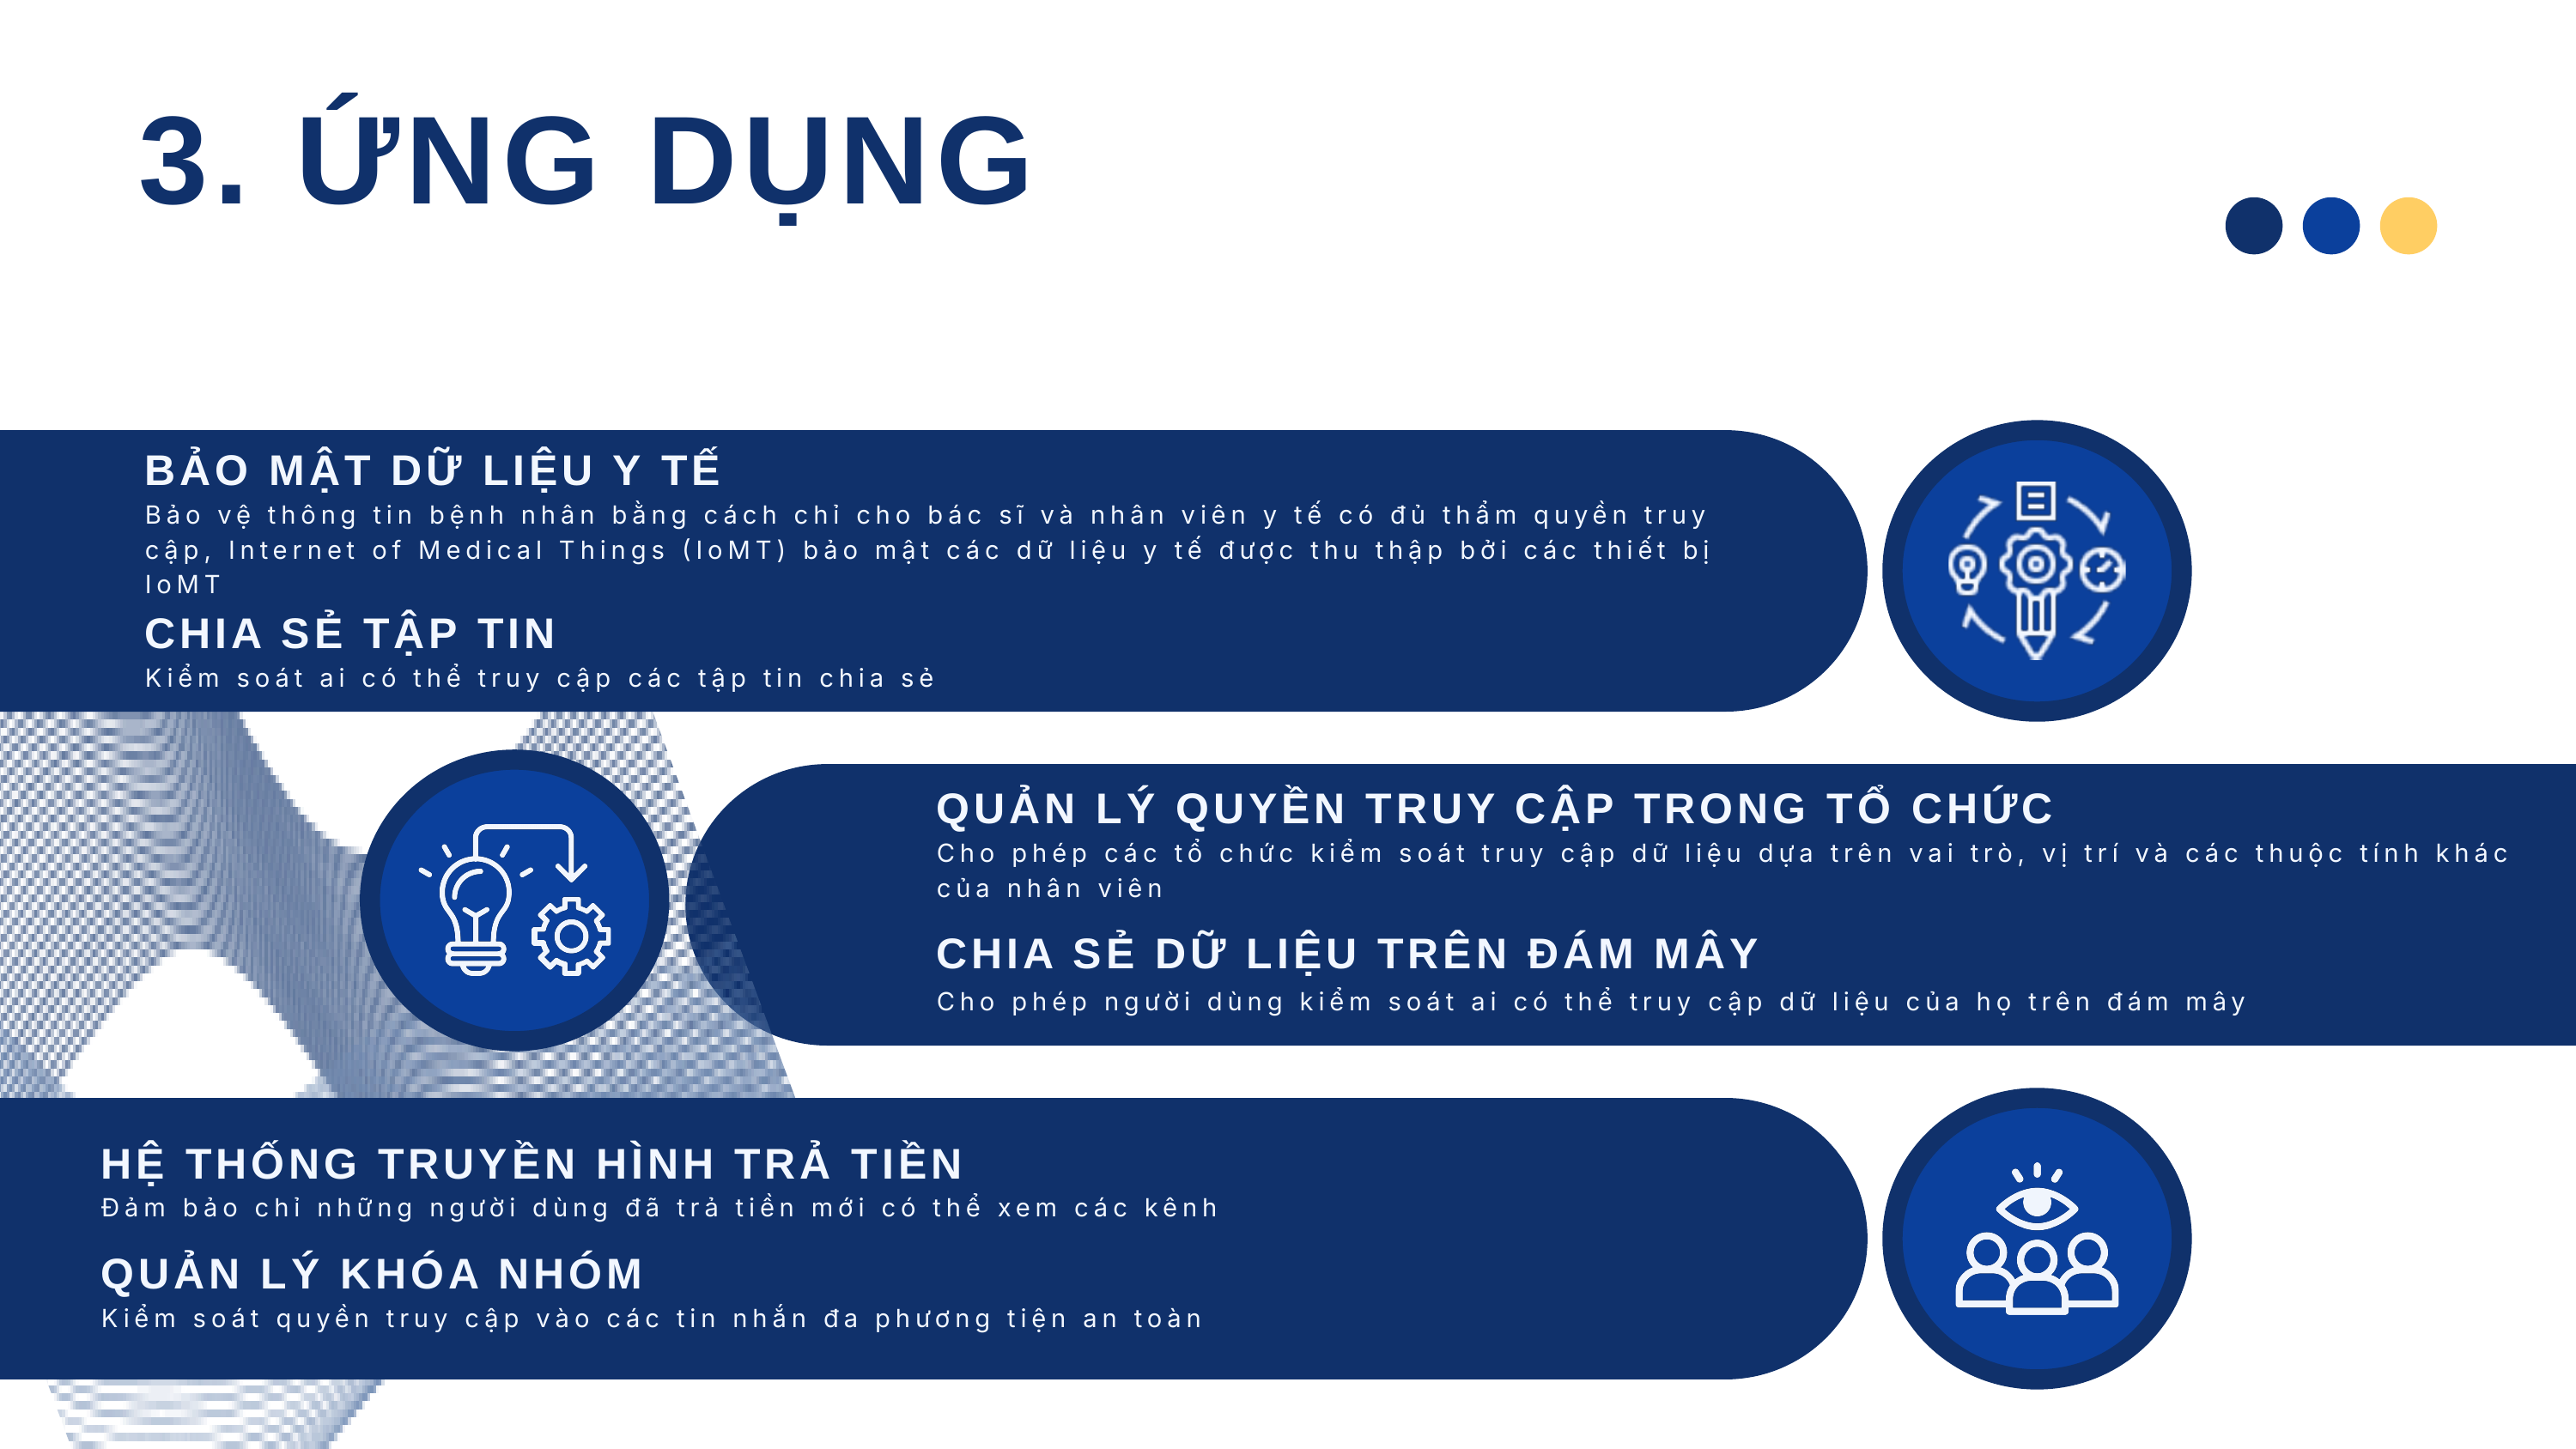

3. ỨNG DỤNG

BẢO MẬT DỮ LIỆU Y TẾ

Bảo vệ thông tin bệnh nhân bằng cách chỉ cho bác sĩ và nhân viên y tế có đủ thẩm quyền truy cập, Internet of Medical Things (IoMT) bảo mật các dữ liệu y tế được thu thập bởi các thiết bị IoMT
CHIA SẺ TẬP TIN
Kiểm soát ai có thể truy cập các tập tin chia sẻ

QUẢN LÝ QUYỀN TRUY CẬP TRONG TỔ CHỨC

Cho phép các tổ chức kiểm soát truy cập dữ liệu dựa trên vai trò, vị trí và các thuộc tính khác của nhân viên
CHIA SẺ DỮ LIỆU TRÊN ĐÁM MÂY
Cho phép người dùng kiểm soát ai có thể truy cập dữ liệu của họ trên đám mây

HỆ THỐNG TRUYỀN HÌNH TRẢ TIỀN

Đảm bảo chỉ những người dùng đã trả tiền mới có thể xem các kênh
QUẢN LÝ KHÓA NHÓM
Kiểm soát quyền truy cập vào các tin nhắn đa phương tiện an toàn